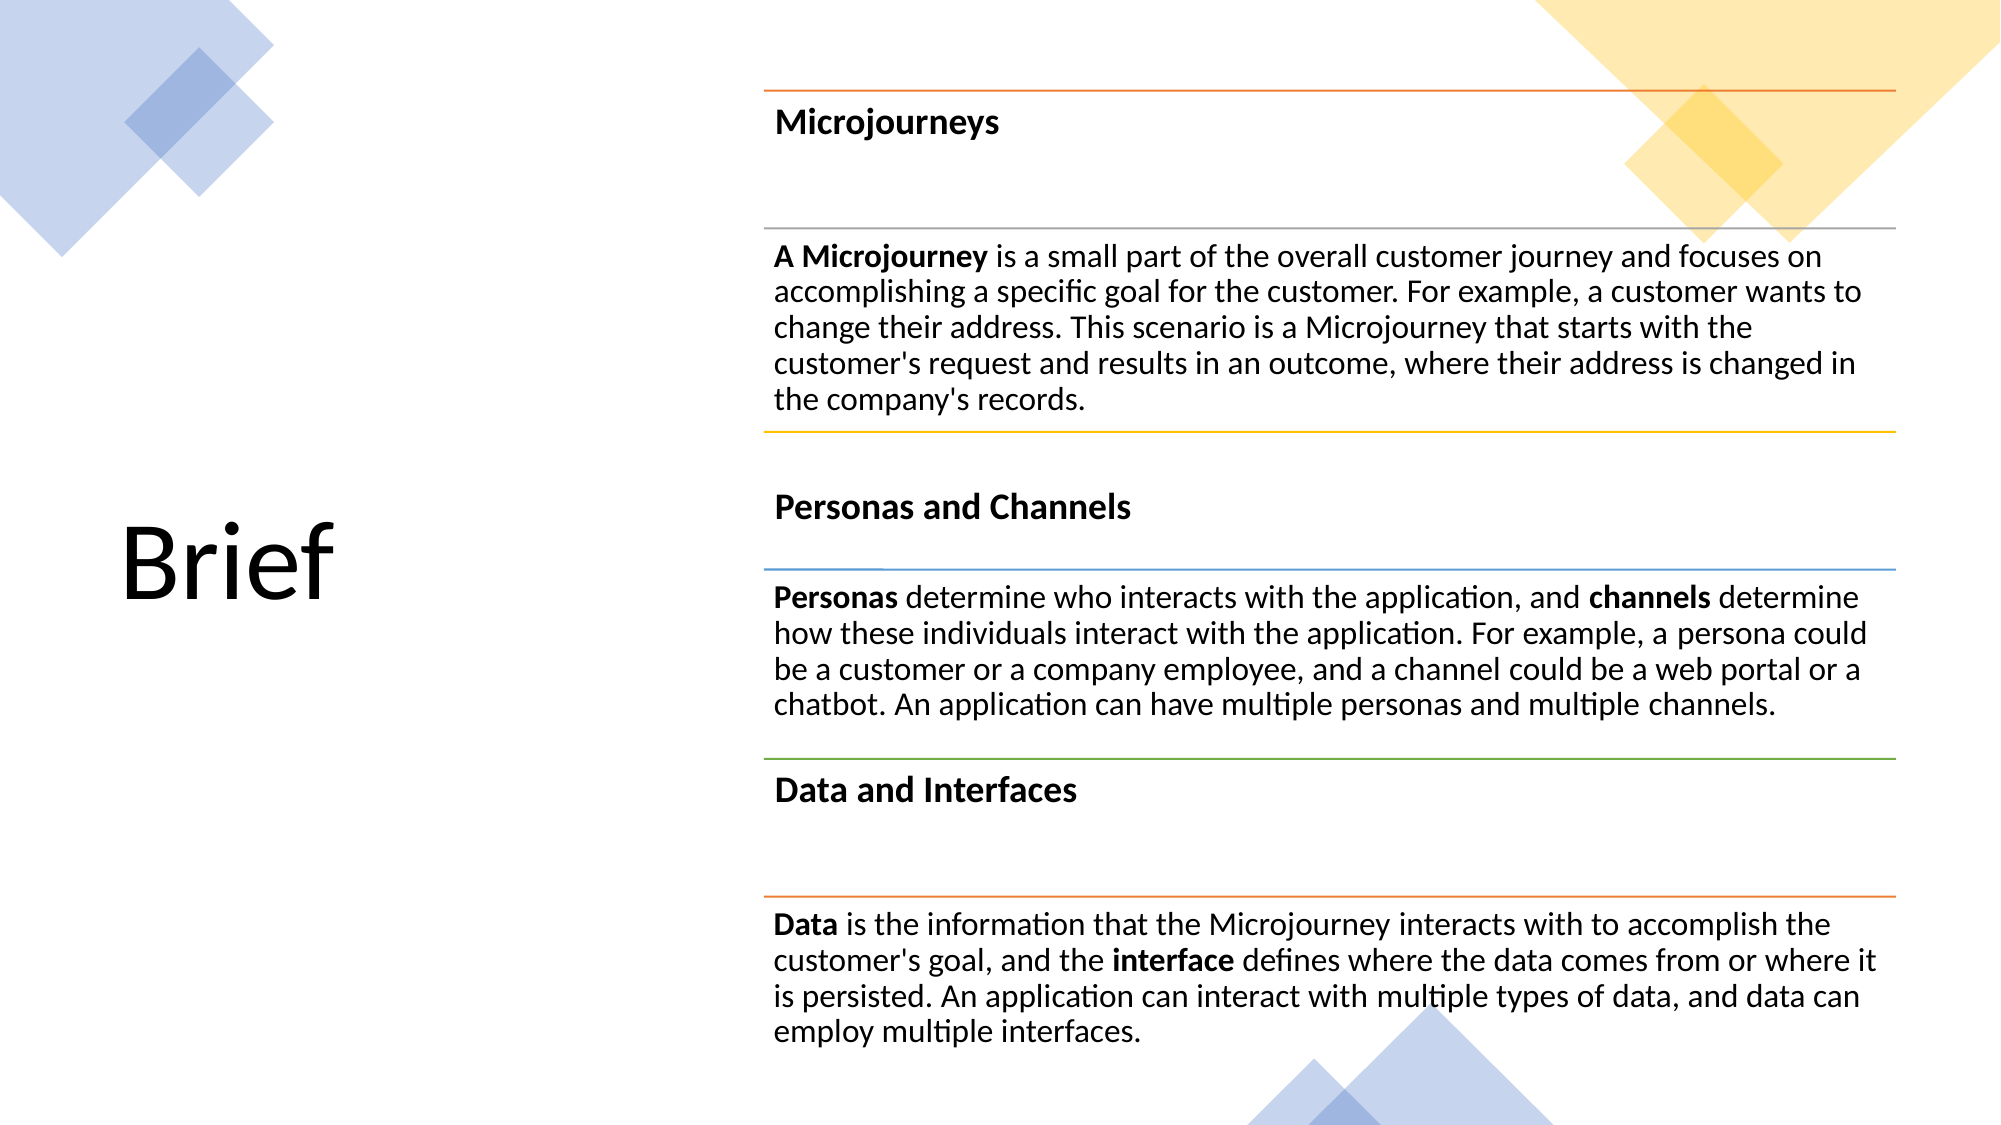

Microjourneys
A Microjourney is a small part of the overall customer journey and focuses on accomplishing a specific goal for the customer. For example, a customer wants to change their address. This scenario is a Microjourney that starts with the customer's request and results in an outcome, where their address is changed in the company's records.
Personas and Channels
Personas determine who interacts with the application, and channels determine how these individuals interact with the application. For example, a persona could be a customer or a company employee, and a channel could be a web portal or a chatbot. An application can have multiple personas and multiple channels.
Data and Interfaces
Data is the information that the Microjourney interacts with to accomplish the customer's goal, and the interface defines where the data comes from or where it is persisted. An application can interact with multiple types of data, and data can employ multiple interfaces.
# Brief